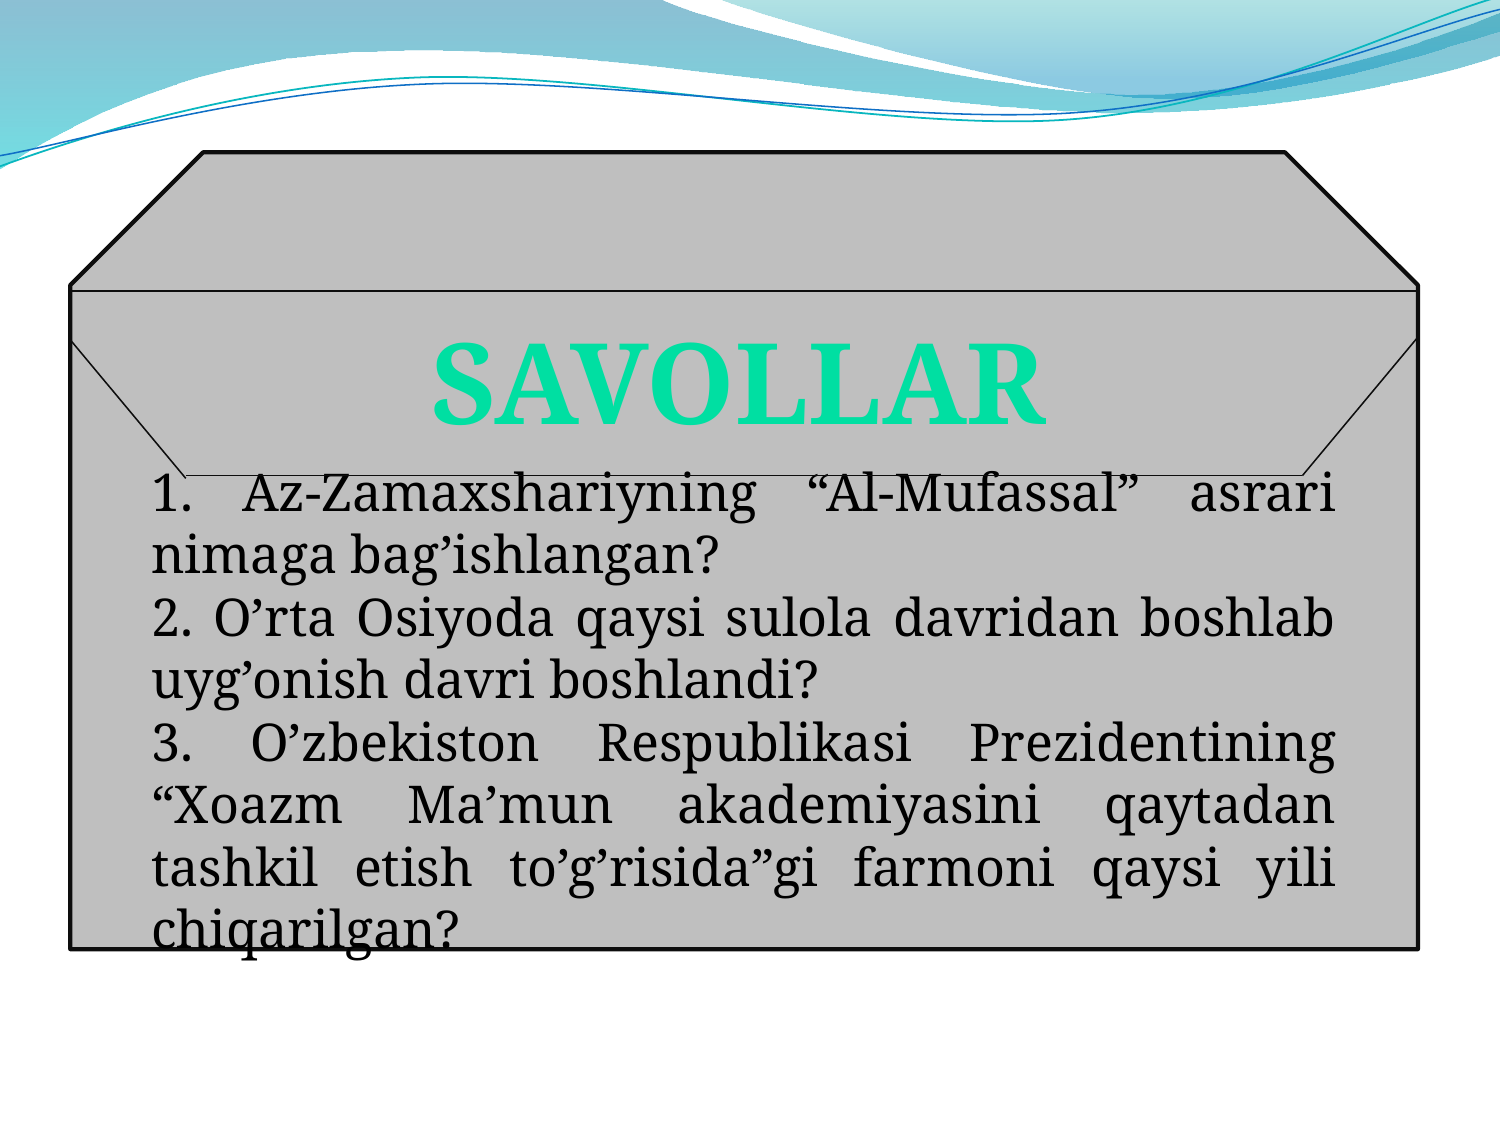

1. Az-Zamaxshariyning “Al-Mufassal” asrari nimaga bag’ishlangan?
2. O’rta Osiyoda qaysi sulola davridan boshlab uyg’onish davri boshlandi?
3. O’zbekiston Respublikasi Prezidentining “Xoazm Ma’mun akademiyasini qaytadan tashkil etish to’g’risida”gi farmoni qaysi yili chiqarilgan?
SAVOLLAR